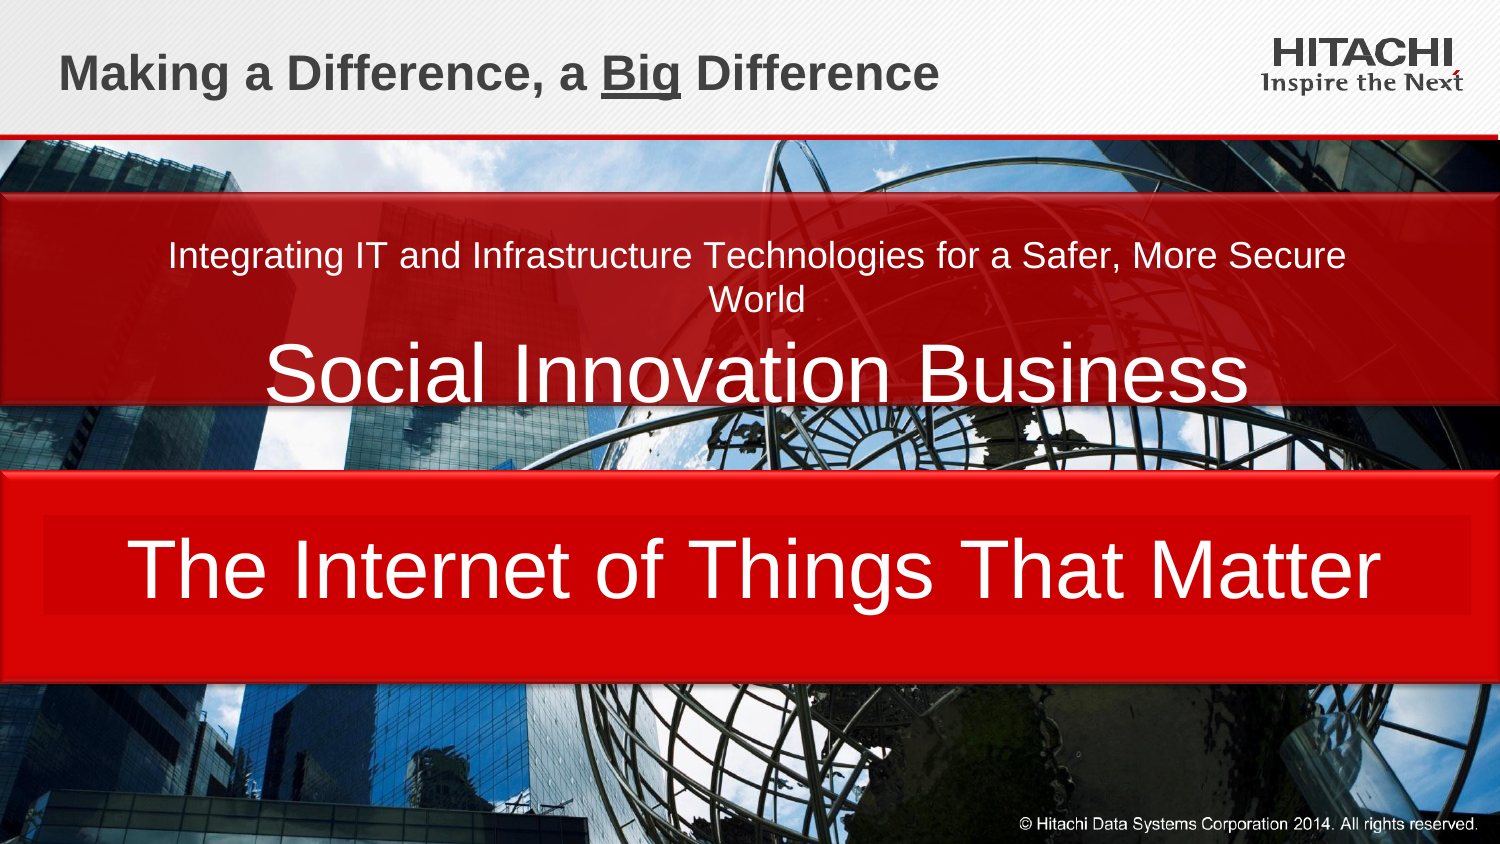

# Making a Difference, a Big Difference

Integrating IT and Infrastructure Technologies for a Safer, More Secure World
Social Innovation Business

The Internet of Things That Matter